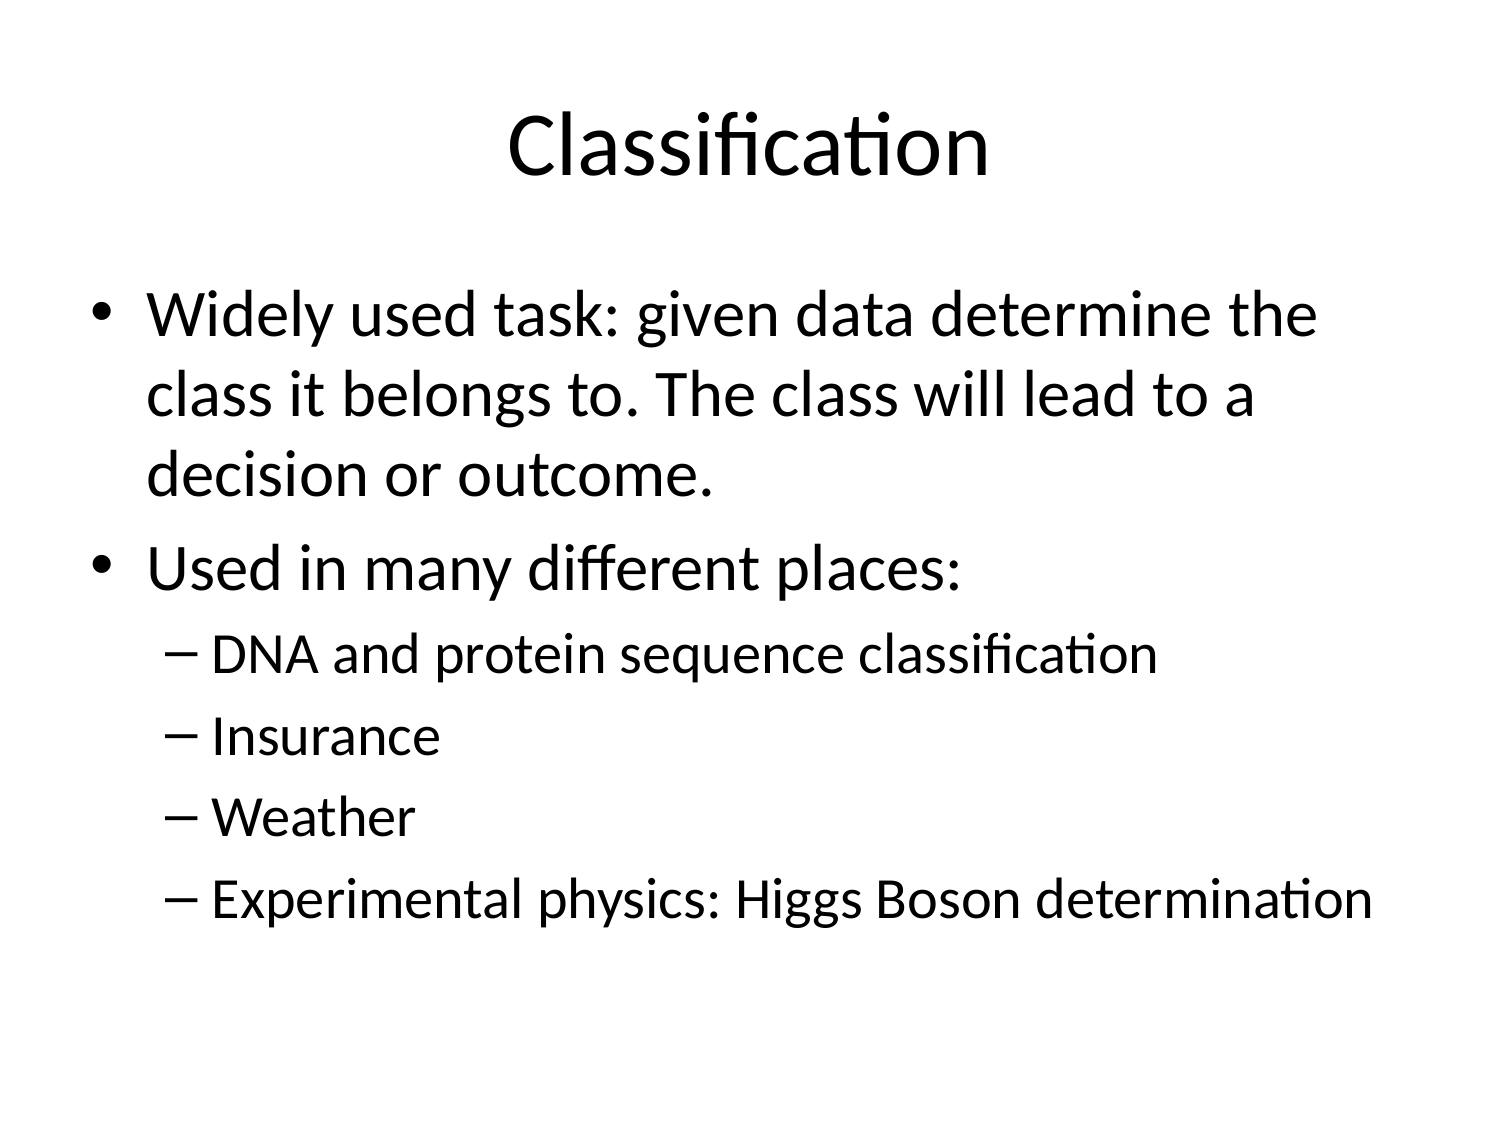

# Classification
Widely used task: given data determine the class it belongs to. The class will lead to a decision or outcome.
Used in many different places:
DNA and protein sequence classification
Insurance
Weather
Experimental physics: Higgs Boson determination